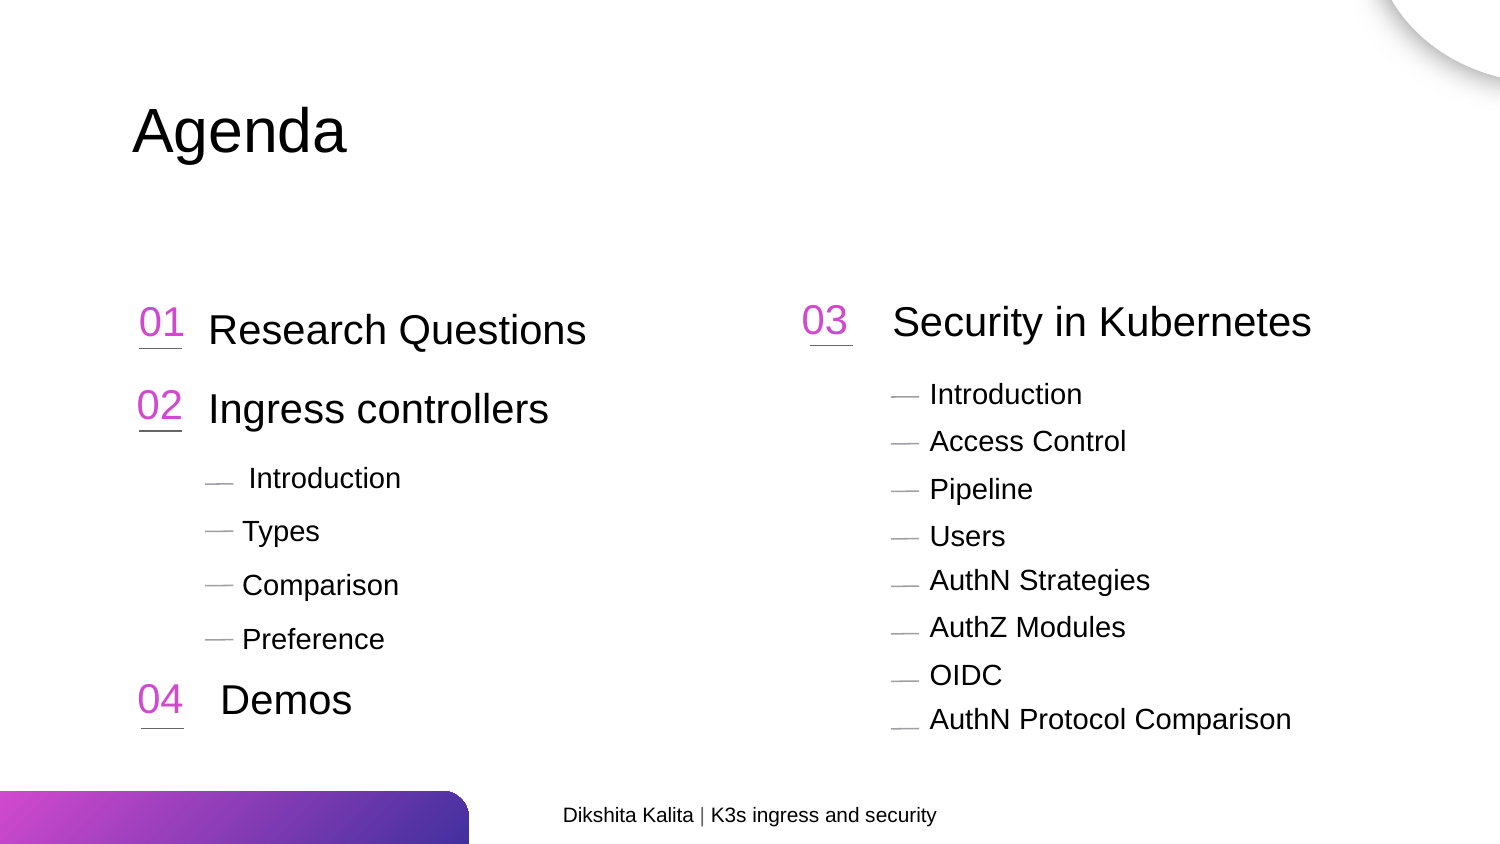

Agenda
  03
Security in Kubernetes
# Research Questions
01
Introduction
02
Ingress controllers
Access Control
Introduction
Pipeline
Types
Users
AuthN Strategies
Comparison
AuthZ Modules
Preference
OIDC
Demos
04
AuthN Protocol Comparison
Dikshita Kalita | K3s ingress and security